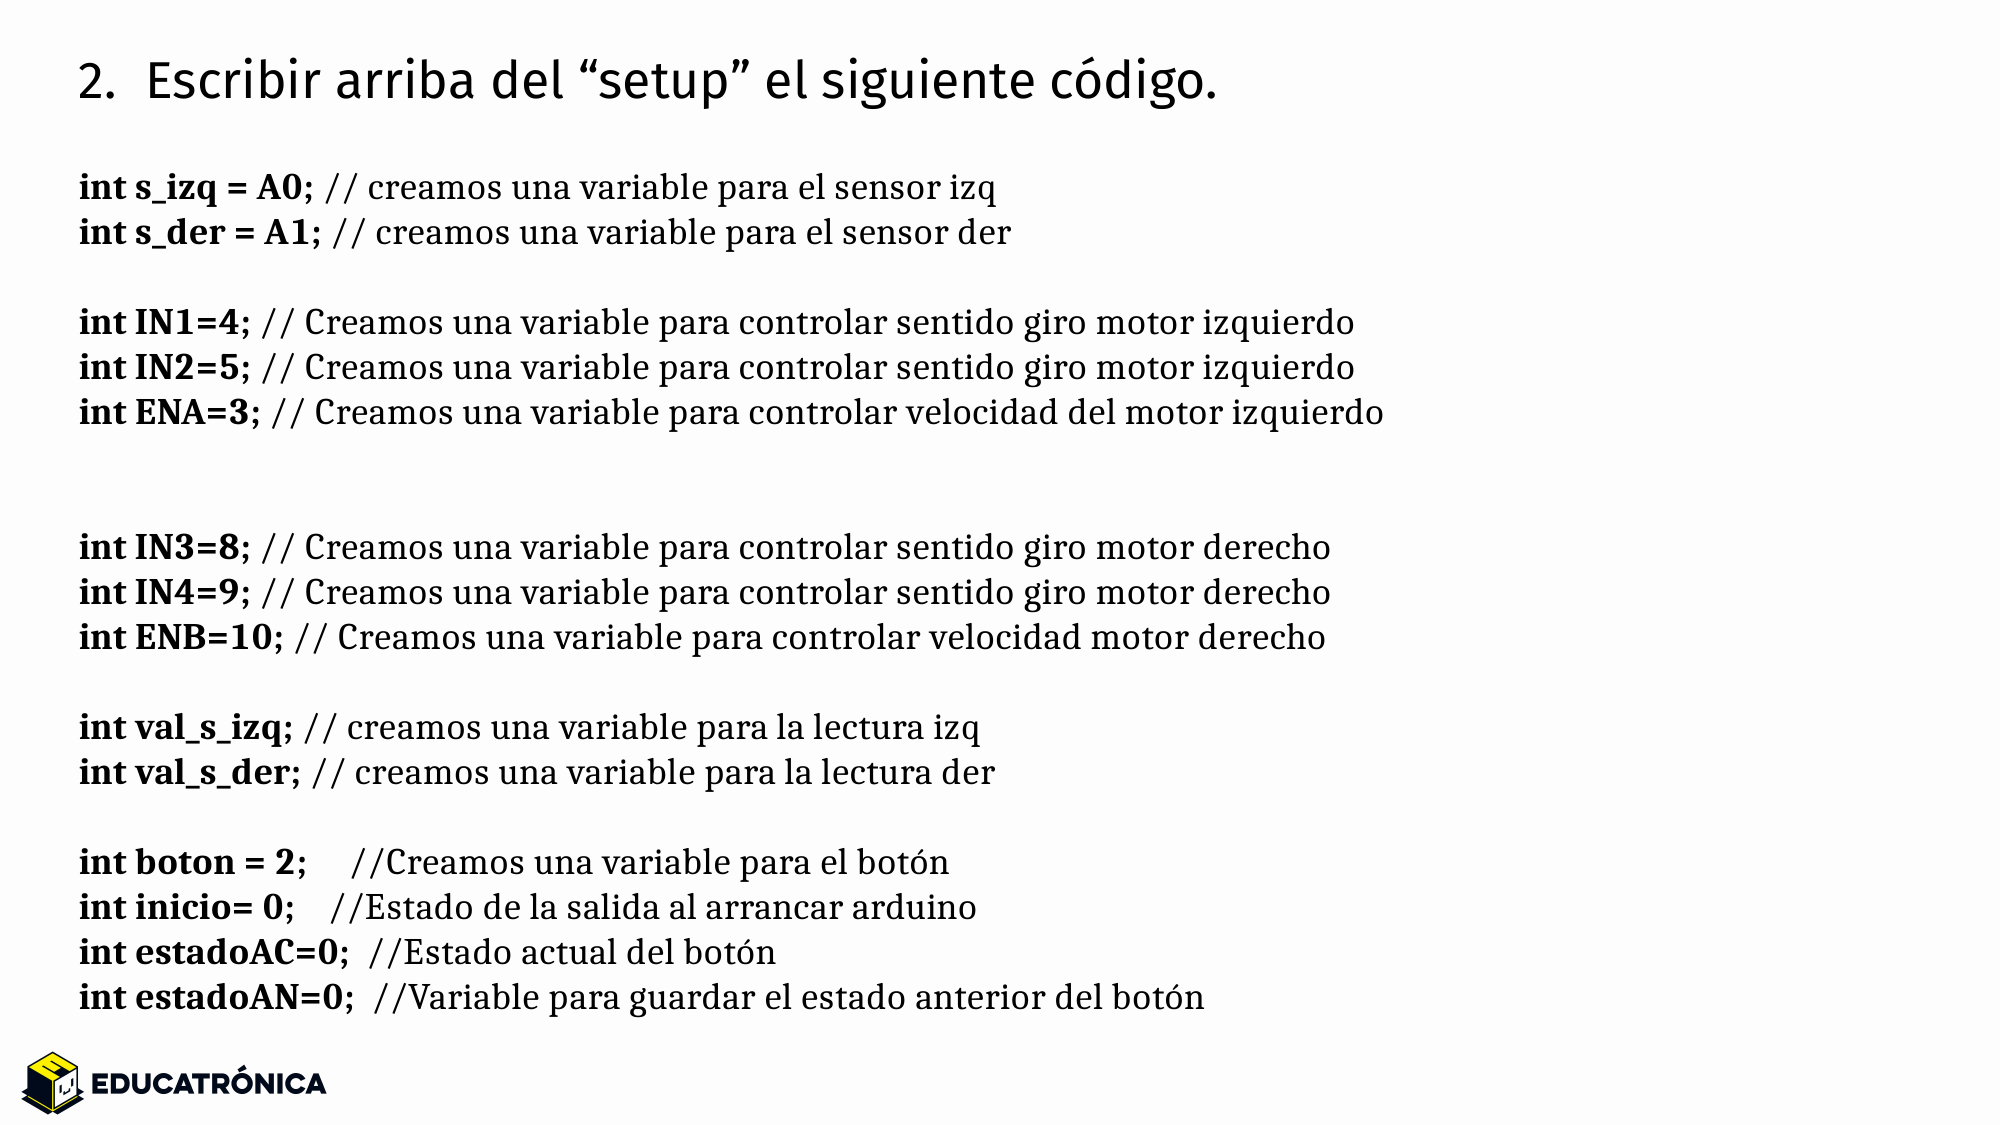

Escribir arriba del “setup” el siguiente código.

int s_izq = A0; // creamos una variable para el sensor izq
int s_der = A1; // creamos una variable para el sensor der

int IN1=4; // Creamos una variable para controlar sentido giro motor izquierdo
int IN2=5; // Creamos una variable para controlar sentido giro motor izquierdo
int ENA=3; // Creamos una variable para controlar velocidad del motor izquierdo

int IN3=8; // Creamos una variable para controlar sentido giro motor derecho
int IN4=9; // Creamos una variable para controlar sentido giro motor derecho
int ENB=10; // Creamos una variable para controlar velocidad motor derecho

int val_s_izq; // creamos una variable para la lectura izq
int val_s_der; // creamos una variable para la lectura der

int boton = 2;     //Creamos una variable para el botón
int inicio= 0;    //Estado de la salida al arrancar arduino
int estadoAC=0;  //Estado actual del botón
int estadoAN=0;  //Variable para guardar el estado anterior del botón